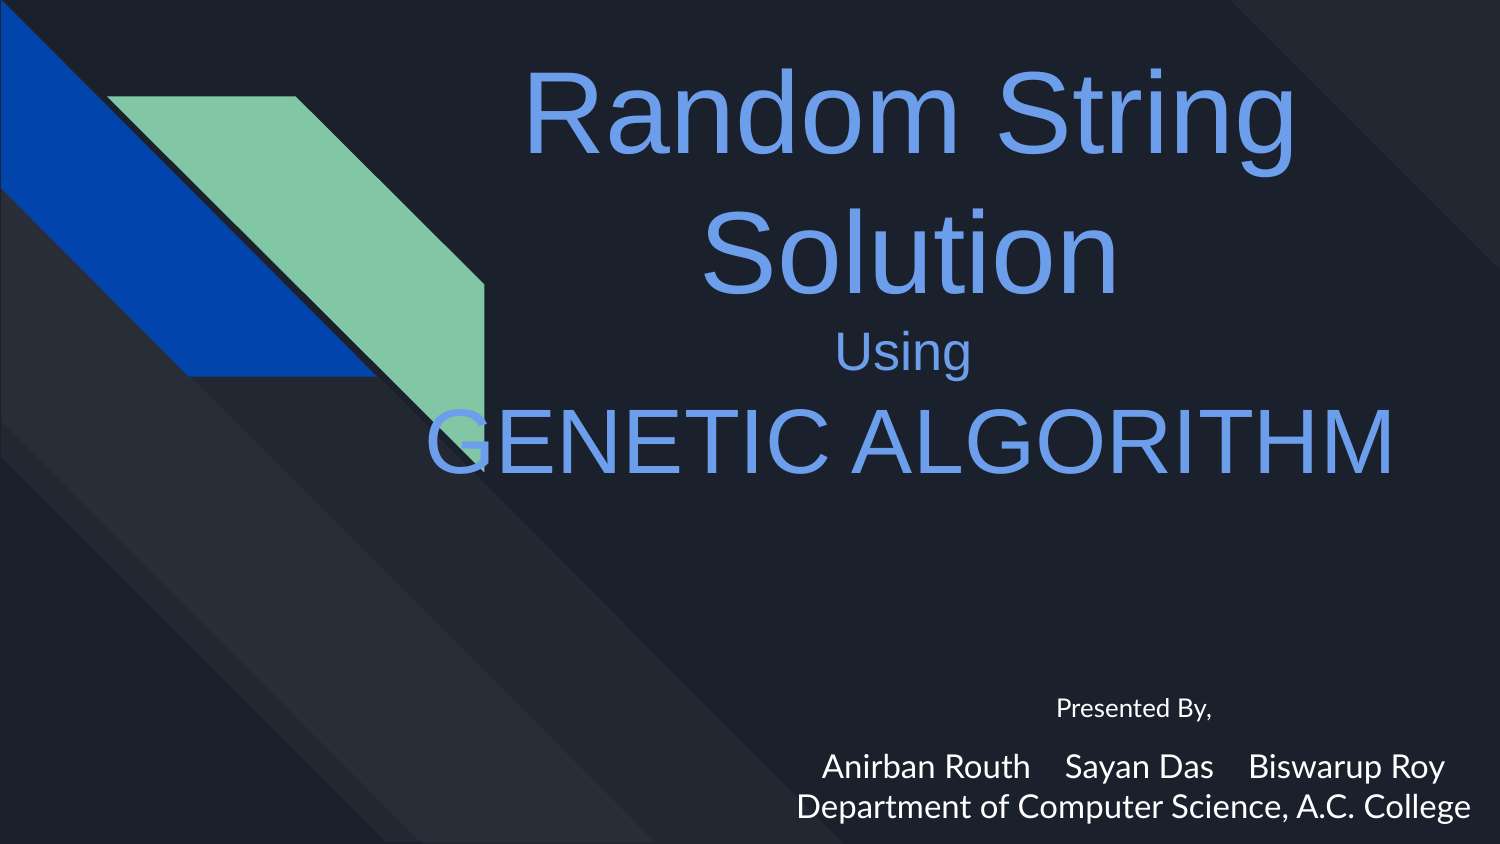

# Random String Solution
Using
GENETIC ALGORITHM

Presented By,

Anirban Routh    Sayan Das    Biswarup Roy
Department of Computer Science, A.C. College